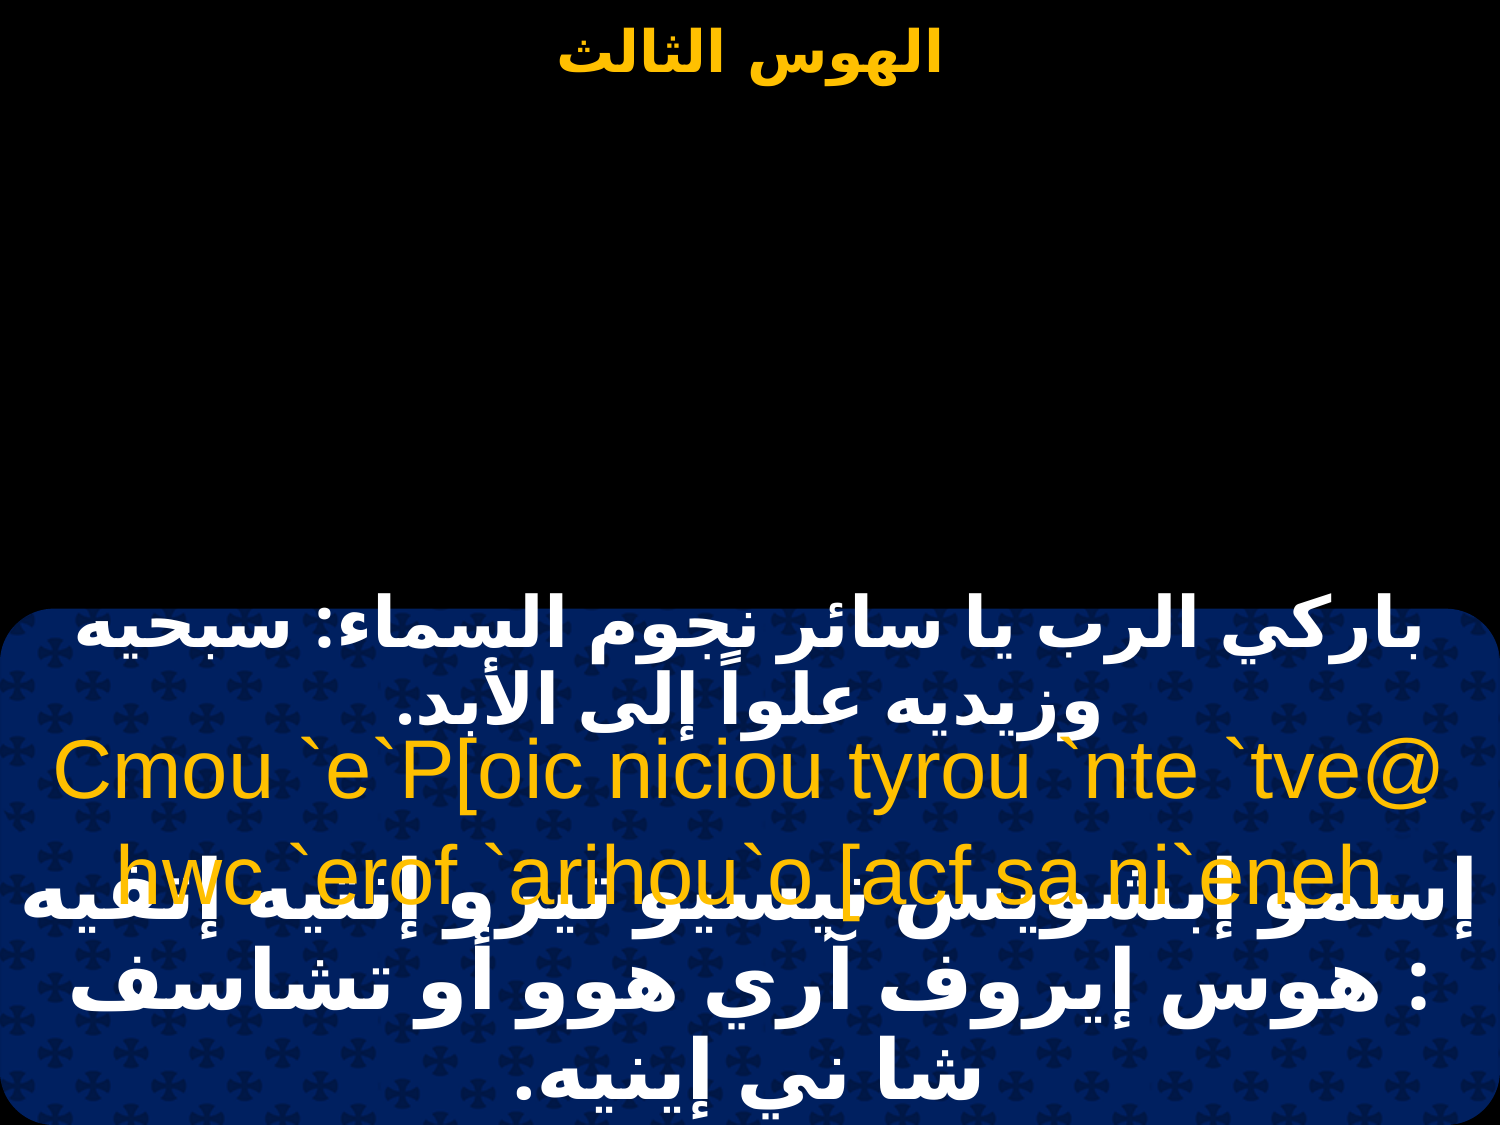

باركي الرب يا سائر نجوم السماء: سبحيه وزيديه علواً إلى الأبد.
Cmou `e`P[oic niciou tyrou `nte `tve@
 hwc `erof `arihou`o [acf sa ni`eneh.
إسمو إبشويس نيسيو تيرو إنتيه إتفيه : هوس إيروف آري هوو أو تشاسف شا ني إينيه.